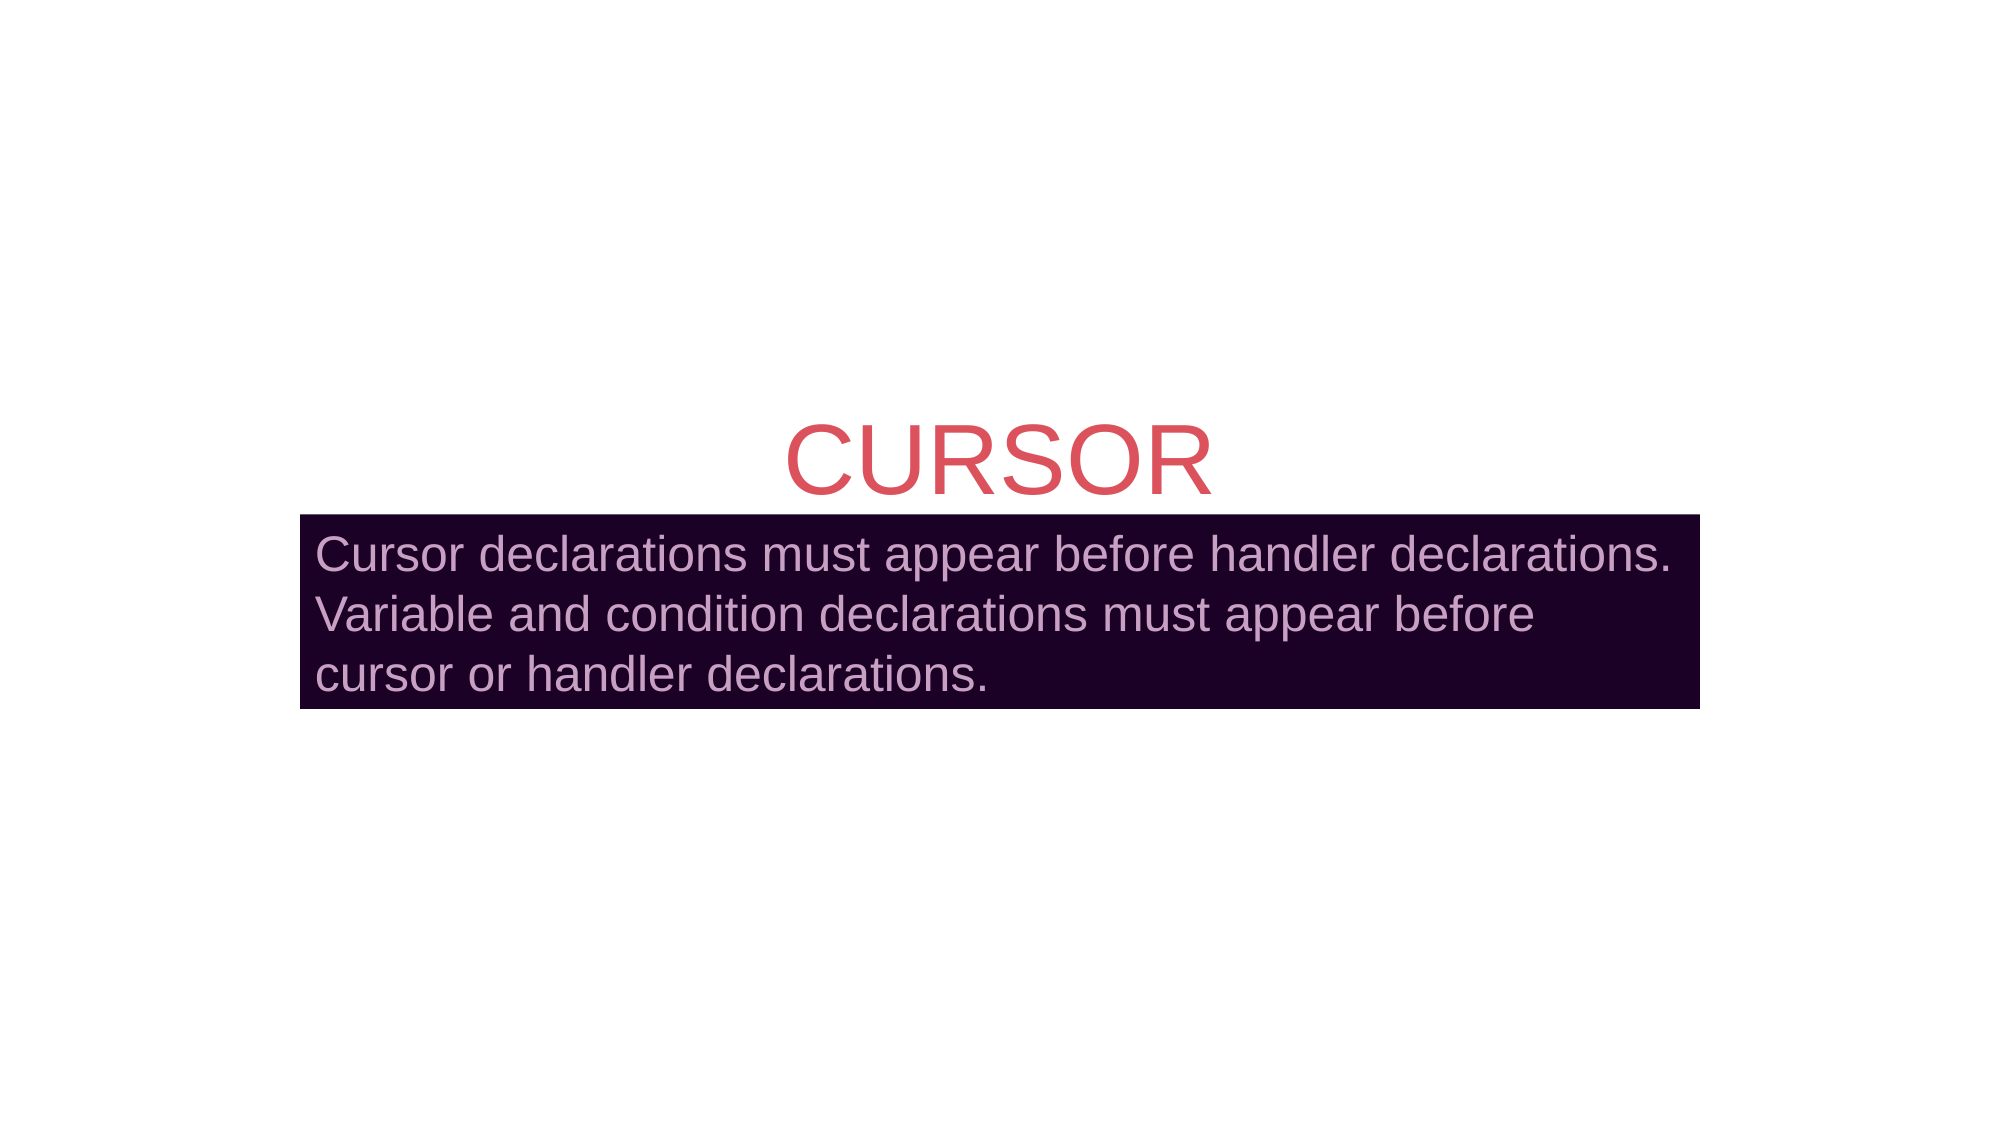

CURSOR
Cursor declarations must appear before handler declarations. Variable and condition declarations must appear before cursor or handler declarations.